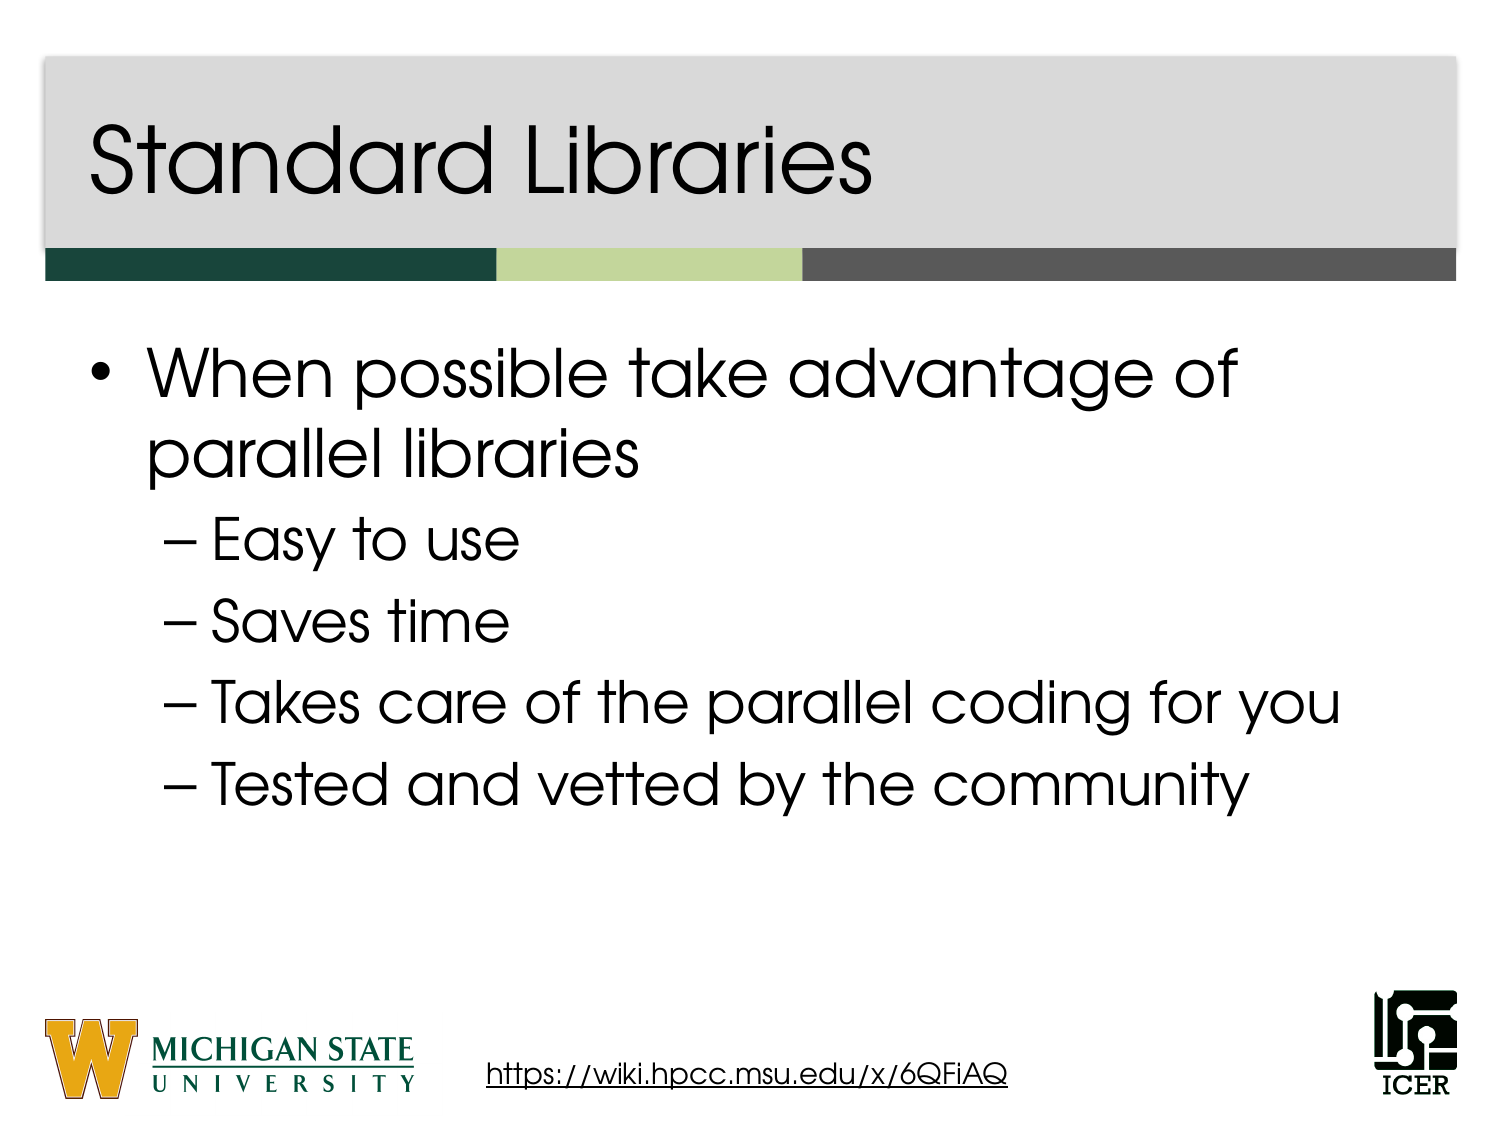

# Standard Libraries
When possible take advantage of parallel libraries
Easy to use
Saves time
Takes care of the parallel coding for you
Tested and vetted by the community